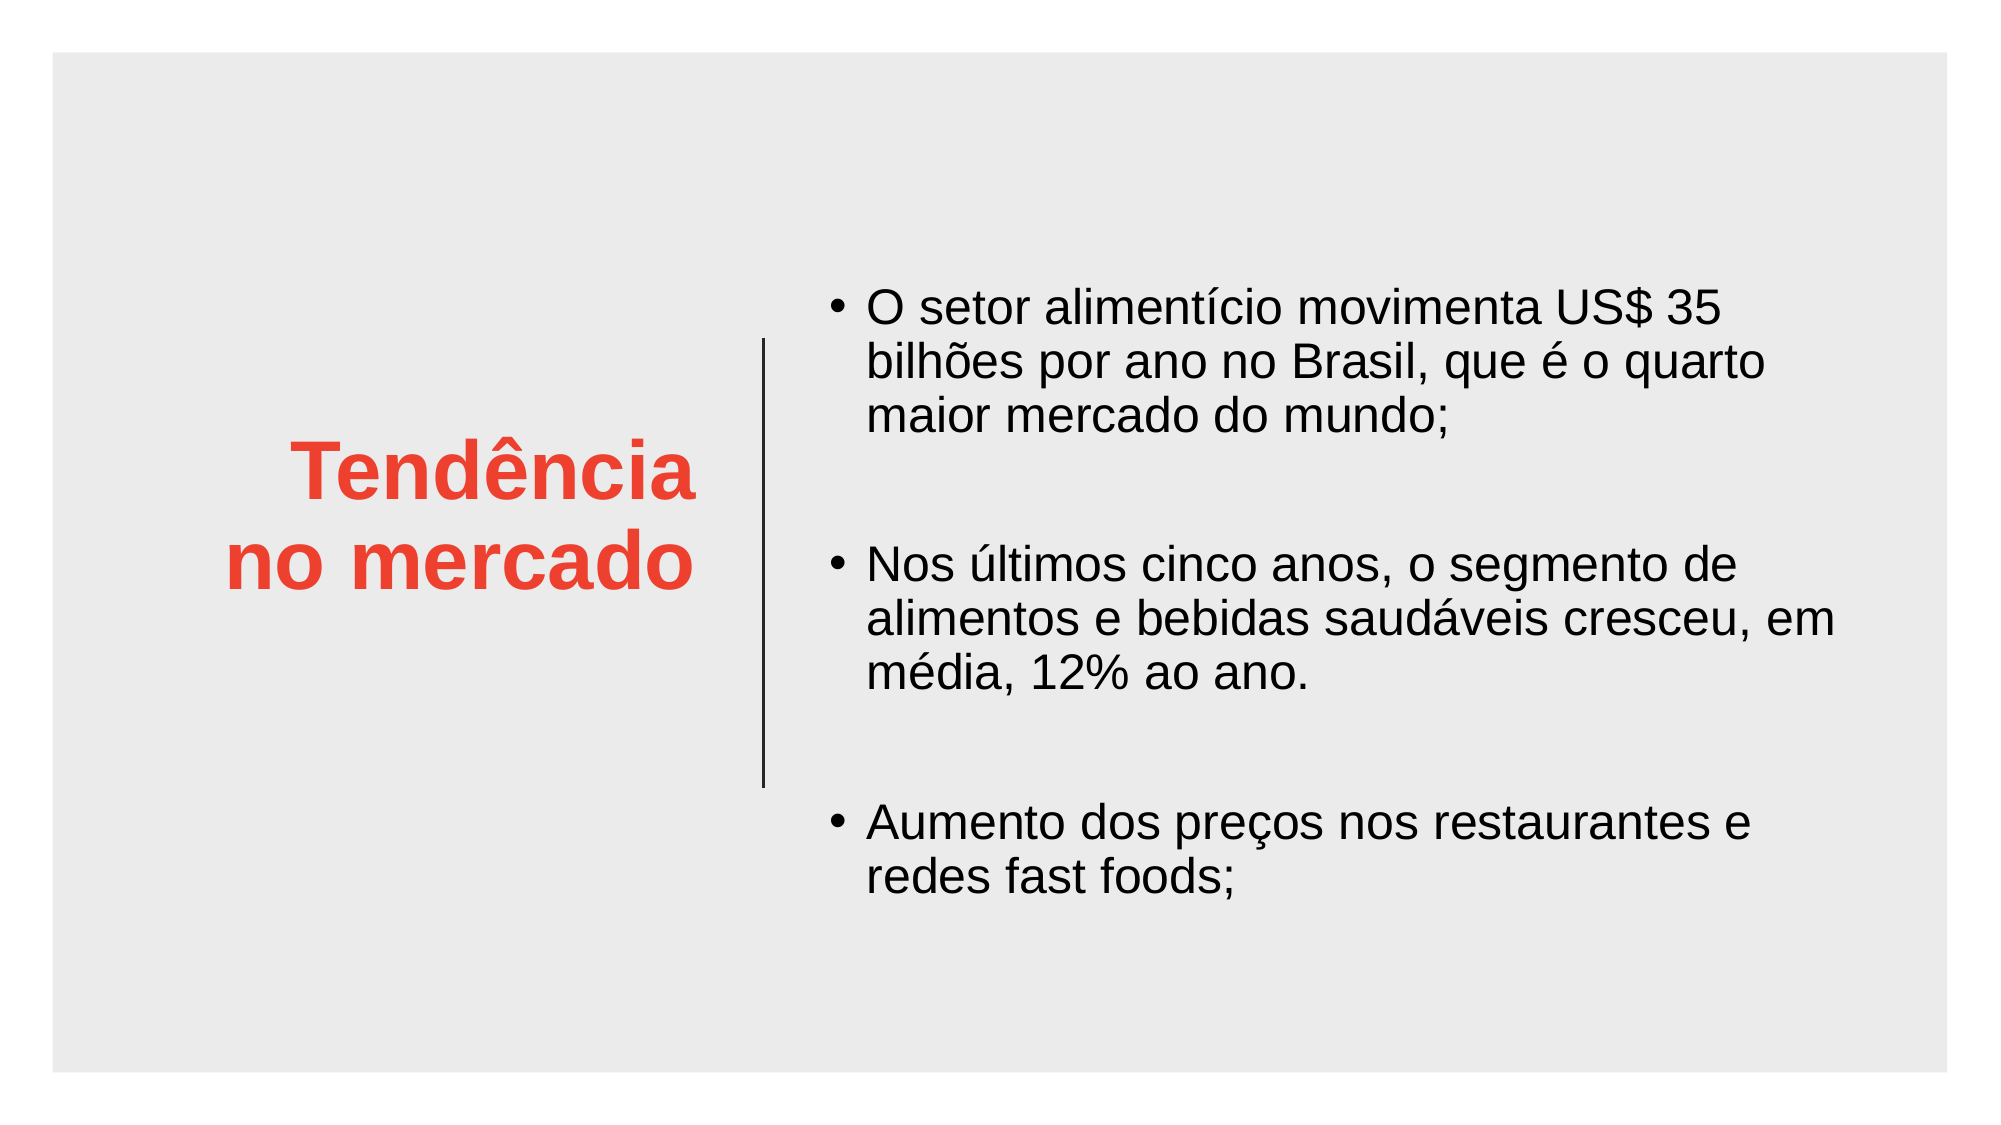

Tendência
no mercado
O setor alimentício movimenta US$ 35 bilhões por ano no Brasil, que é o quarto maior mercado do mundo;

Nos últimos cinco anos, o segmento de alimentos e bebidas saudáveis cresceu, em média, 12% ao ano.

Aumento dos preços nos restaurantes e redes fast foods;